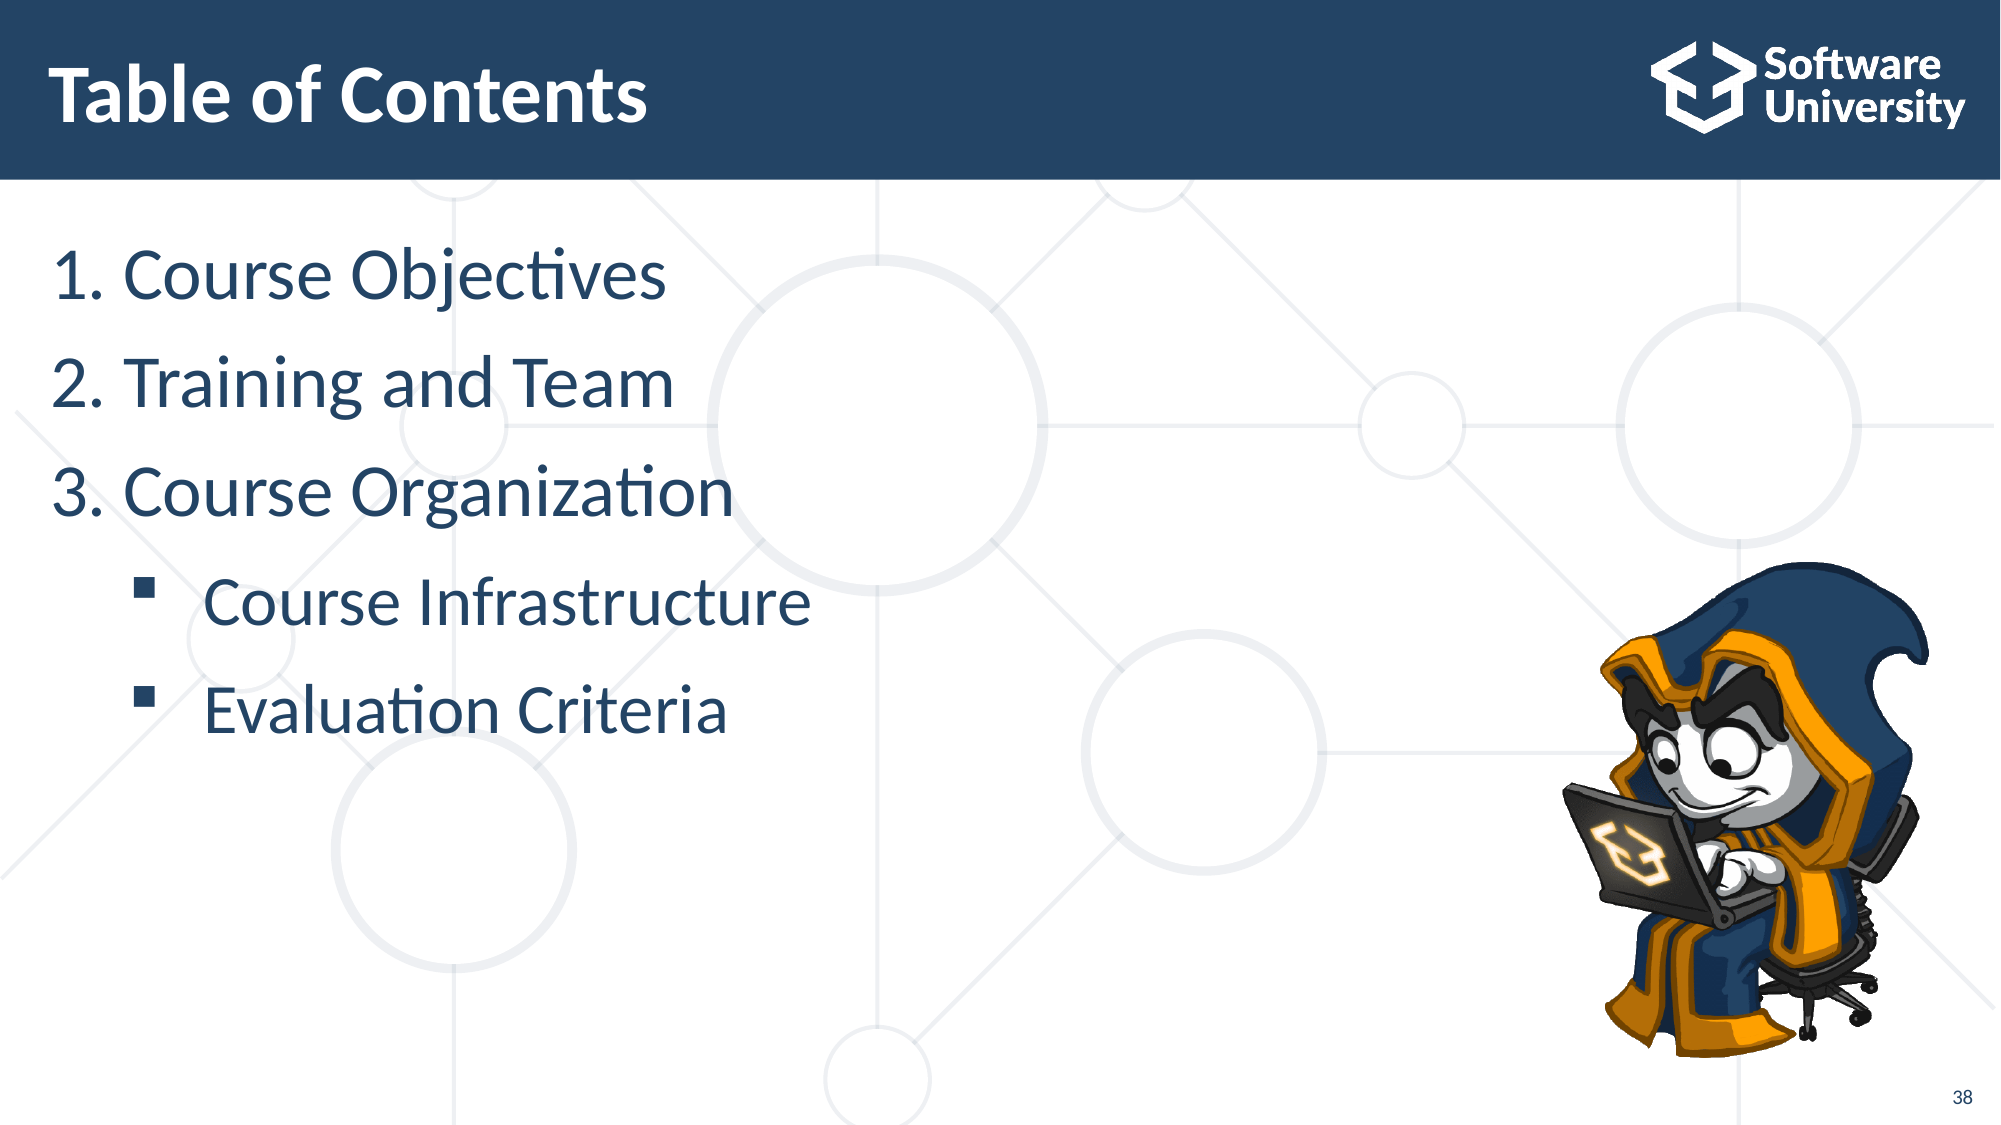

# Table of Contents
Course Objectives
Training and Team
Course Organization
Course Infrastructure
Evaluation Criteria
38